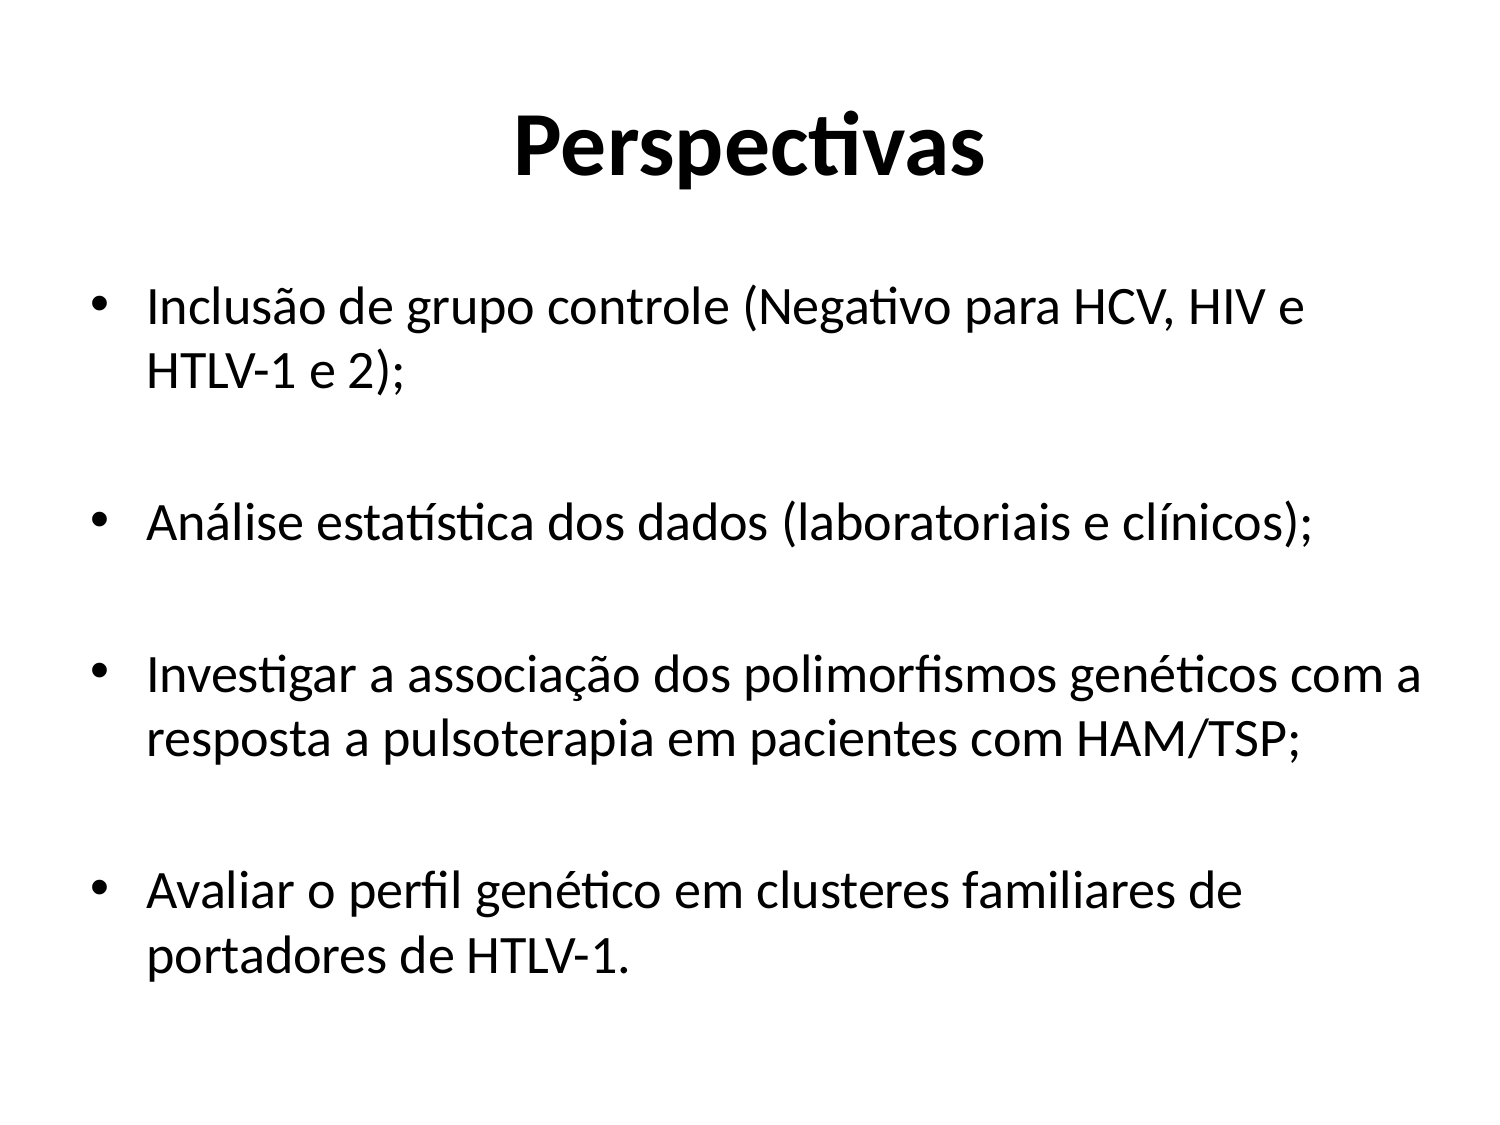

# Perspectivas
Inclusão de grupo controle (Negativo para HCV, HIV e HTLV-1 e 2);

Análise estatística dos dados (laboratoriais e clínicos);

Investigar a associação dos polimorfismos genéticos com a resposta a pulsoterapia em pacientes com HAM/TSP;

Avaliar o perfil genético em clusteres familiares de portadores de HTLV-1.